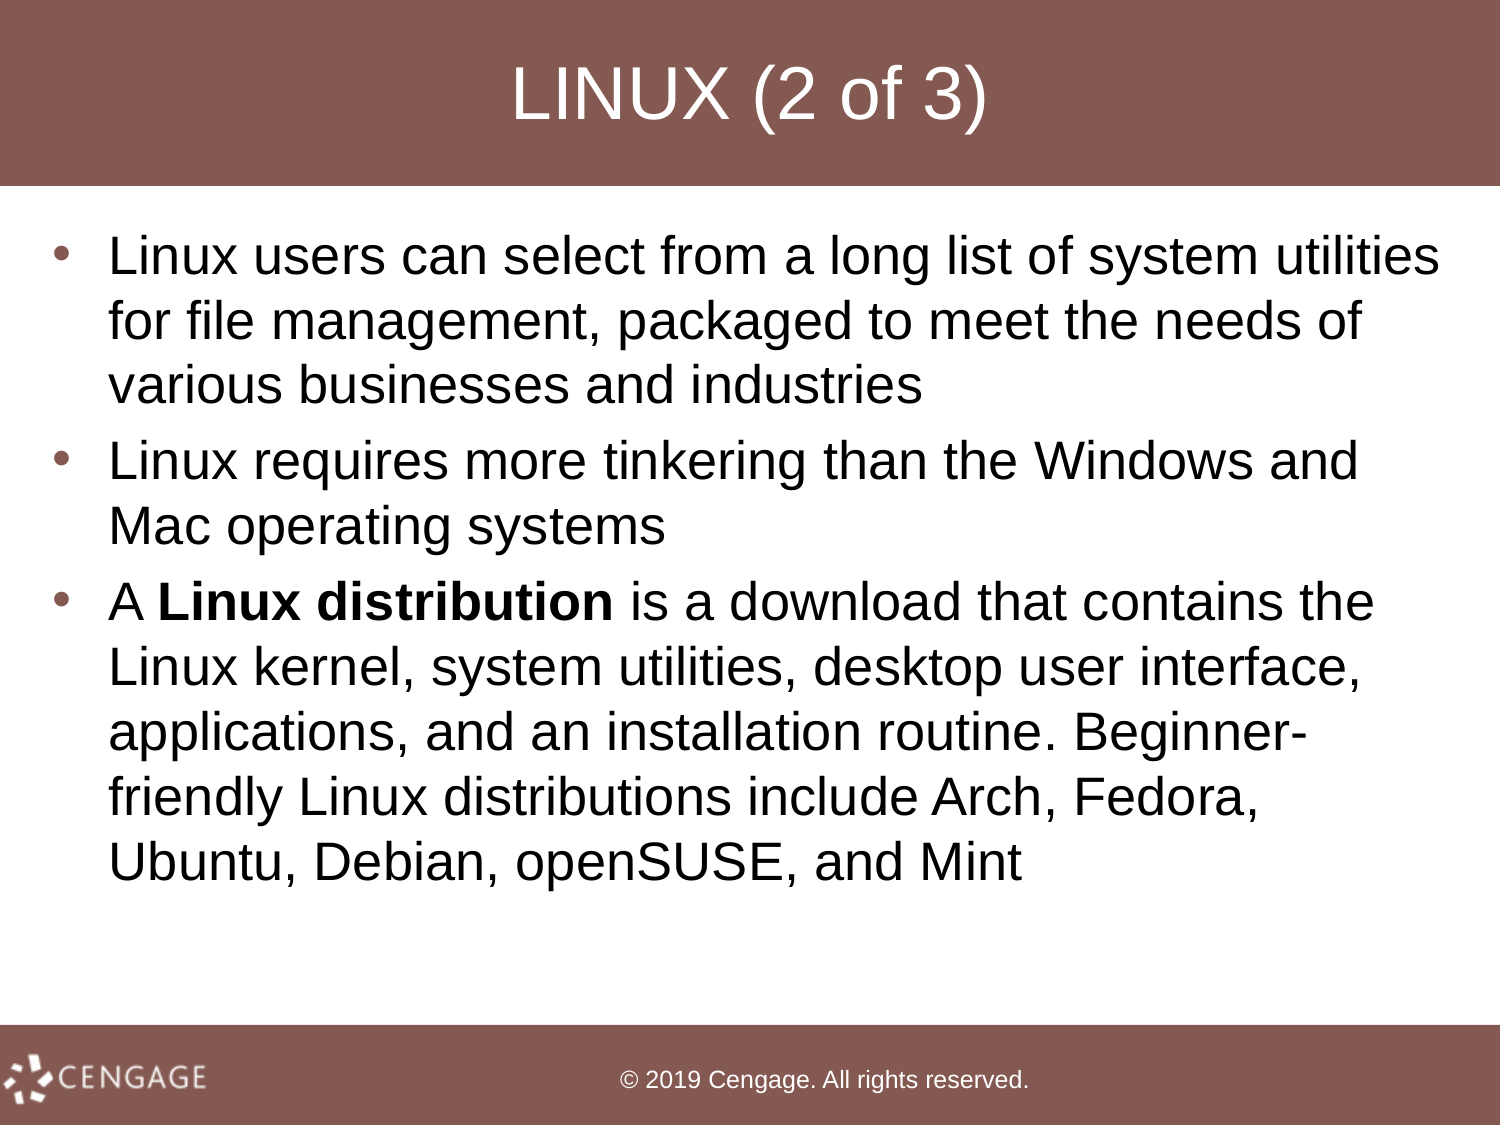

# LINUX (2 of 3)
Linux users can select from a long list of system utilities for file management, packaged to meet the needs of various businesses and industries
Linux requires more tinkering than the Windows and Mac operating systems
A Linux distribution is a download that contains the Linux kernel, system utilities, desktop user interface, applications, and an installation routine. Beginner-friendly Linux distributions include Arch, Fedora, Ubuntu, Debian, openSUSE, and Mint